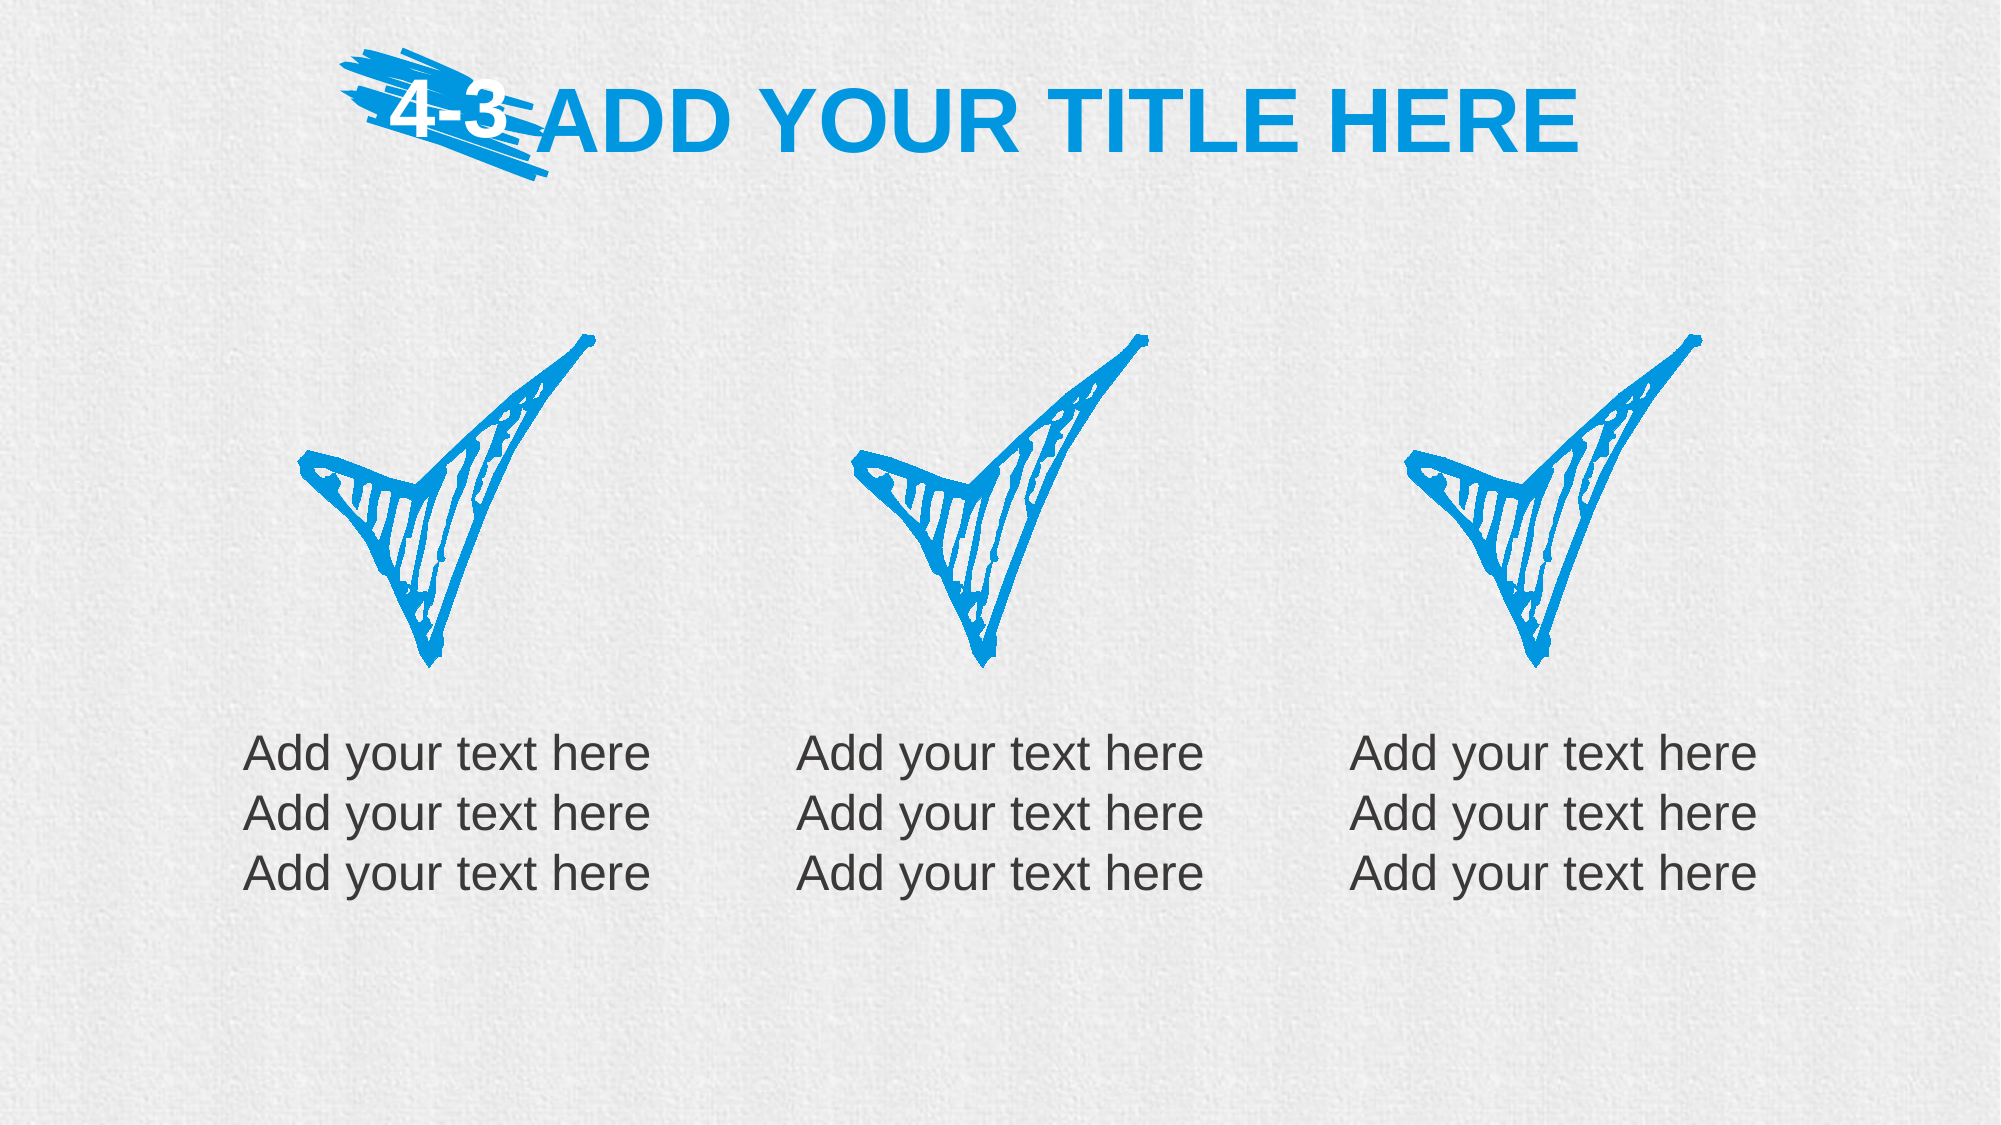

4-3
ADD YOUR TITLE HERE

Add your text here
Add your text here
Add your text here

Add your text here
Add your text here
Add your text here

Add your text here
Add your text here
Add your text here